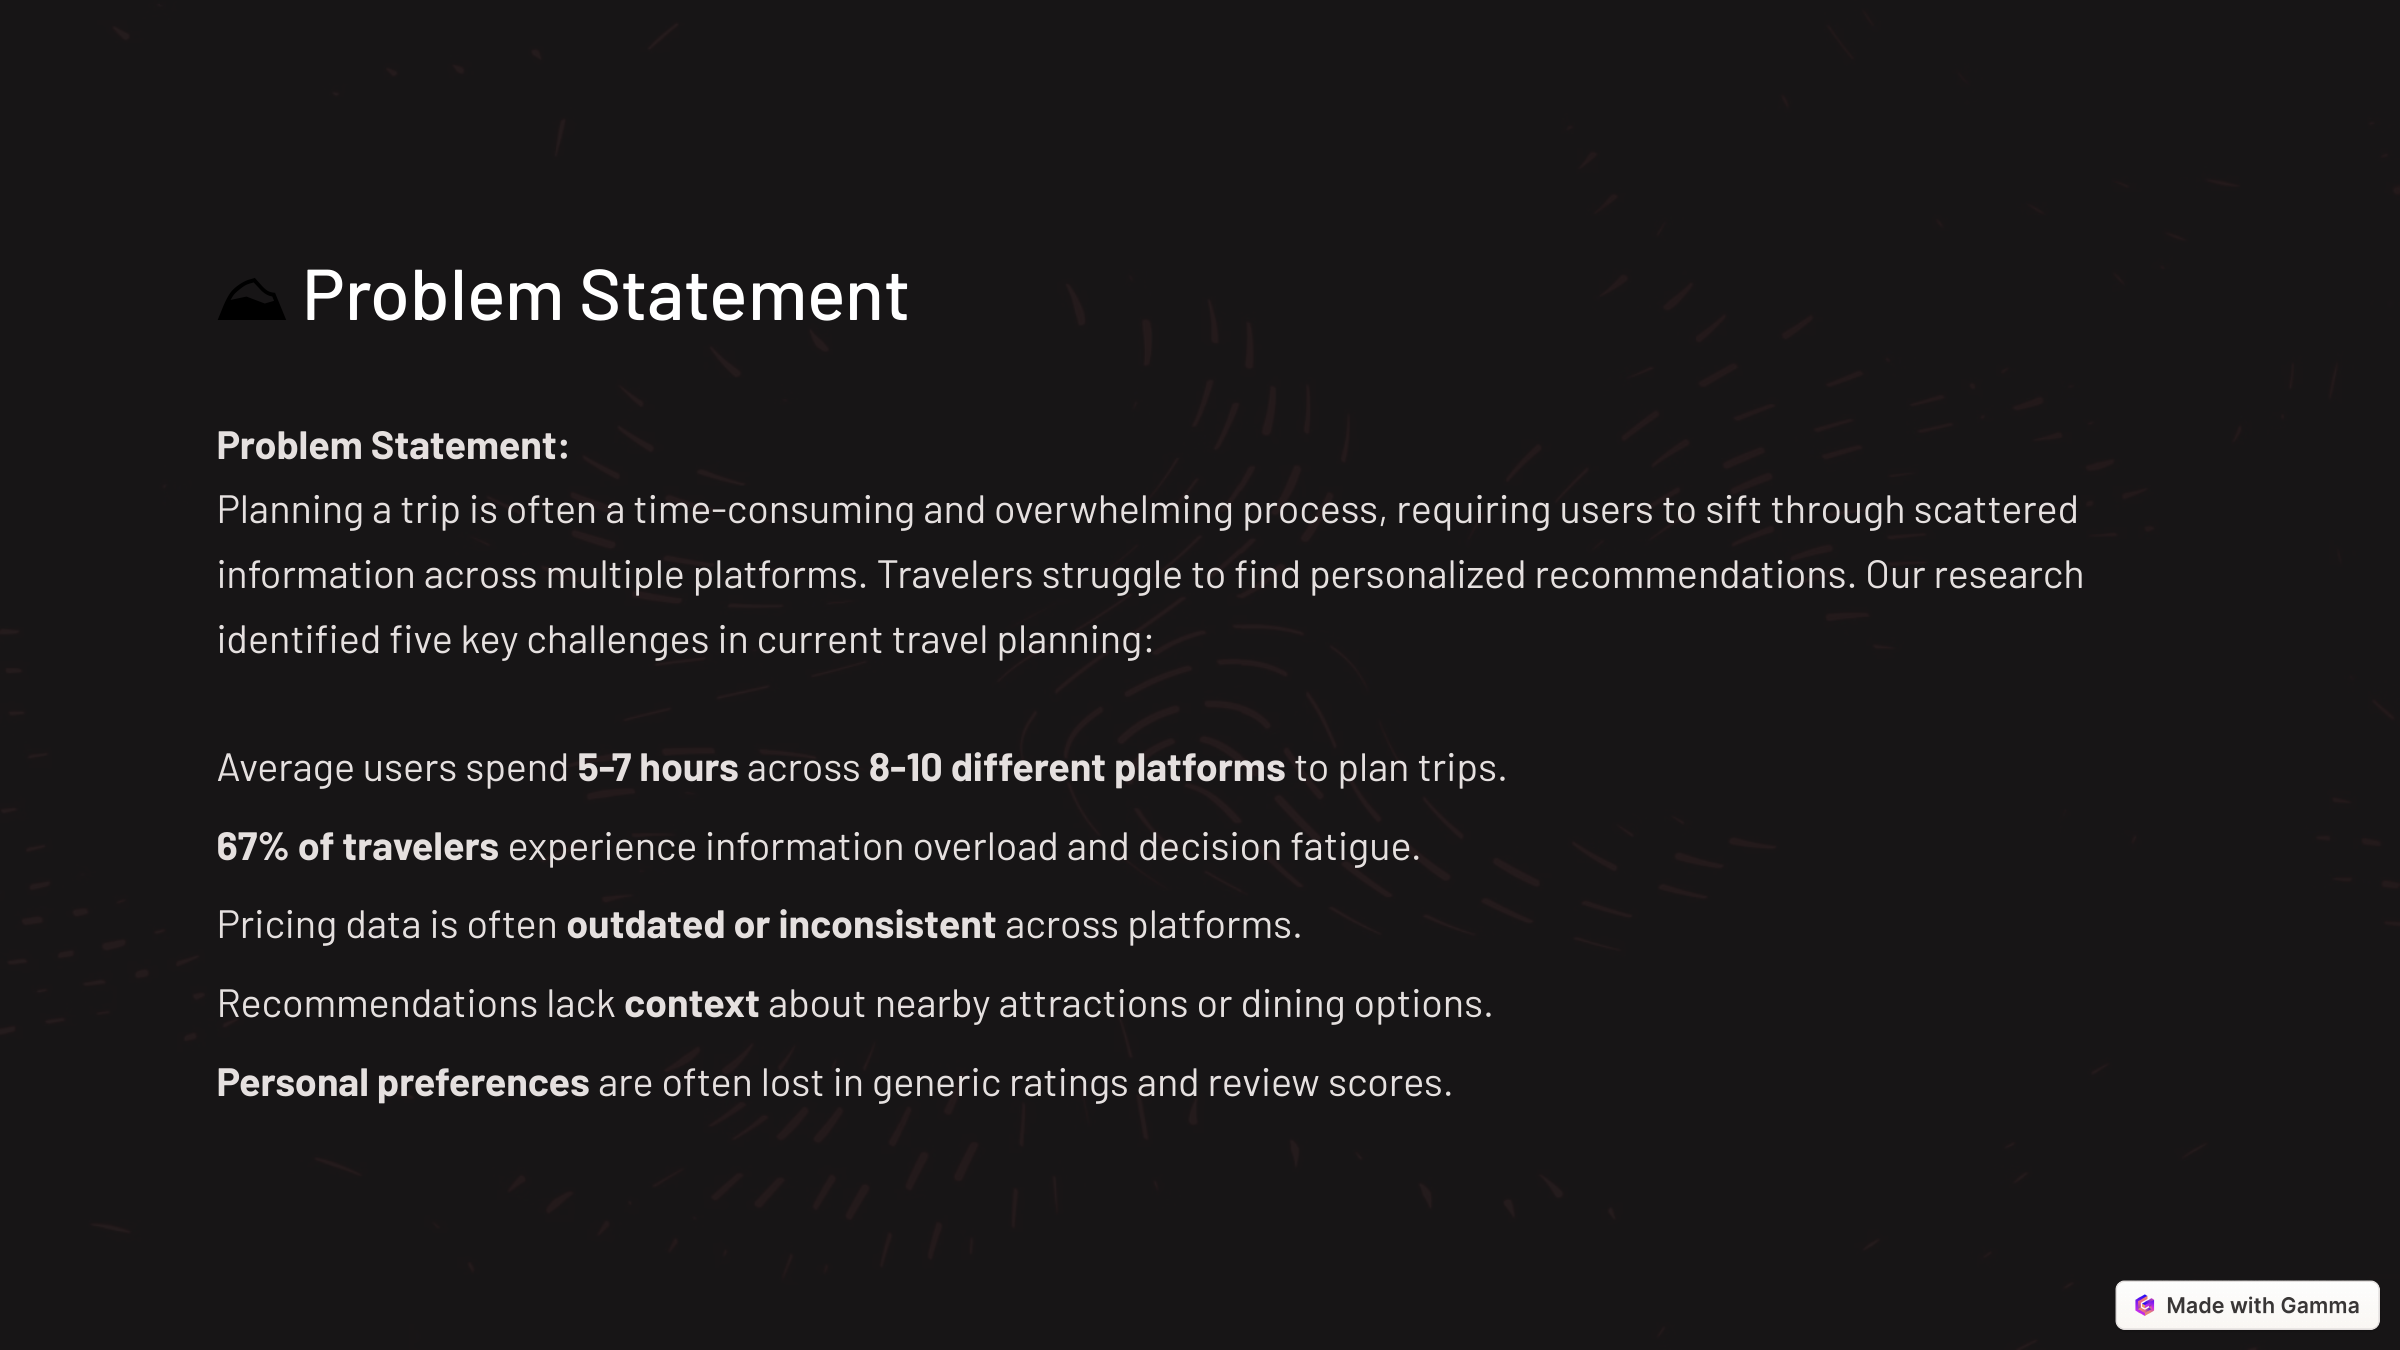

⛰️ Problem Statement
Problem Statement:
Planning a trip is often a time-consuming and overwhelming process, requiring users to sift through scattered information across multiple platforms. Travelers struggle to find personalized recommendations. Our research identified five key challenges in current travel planning:
Average users spend 5-7 hours across 8-10 different platforms to plan trips.
67% of travelers experience information overload and decision fatigue.
Pricing data is often outdated or inconsistent across platforms.
Recommendations lack context about nearby attractions or dining options.
Personal preferences are often lost in generic ratings and review scores.